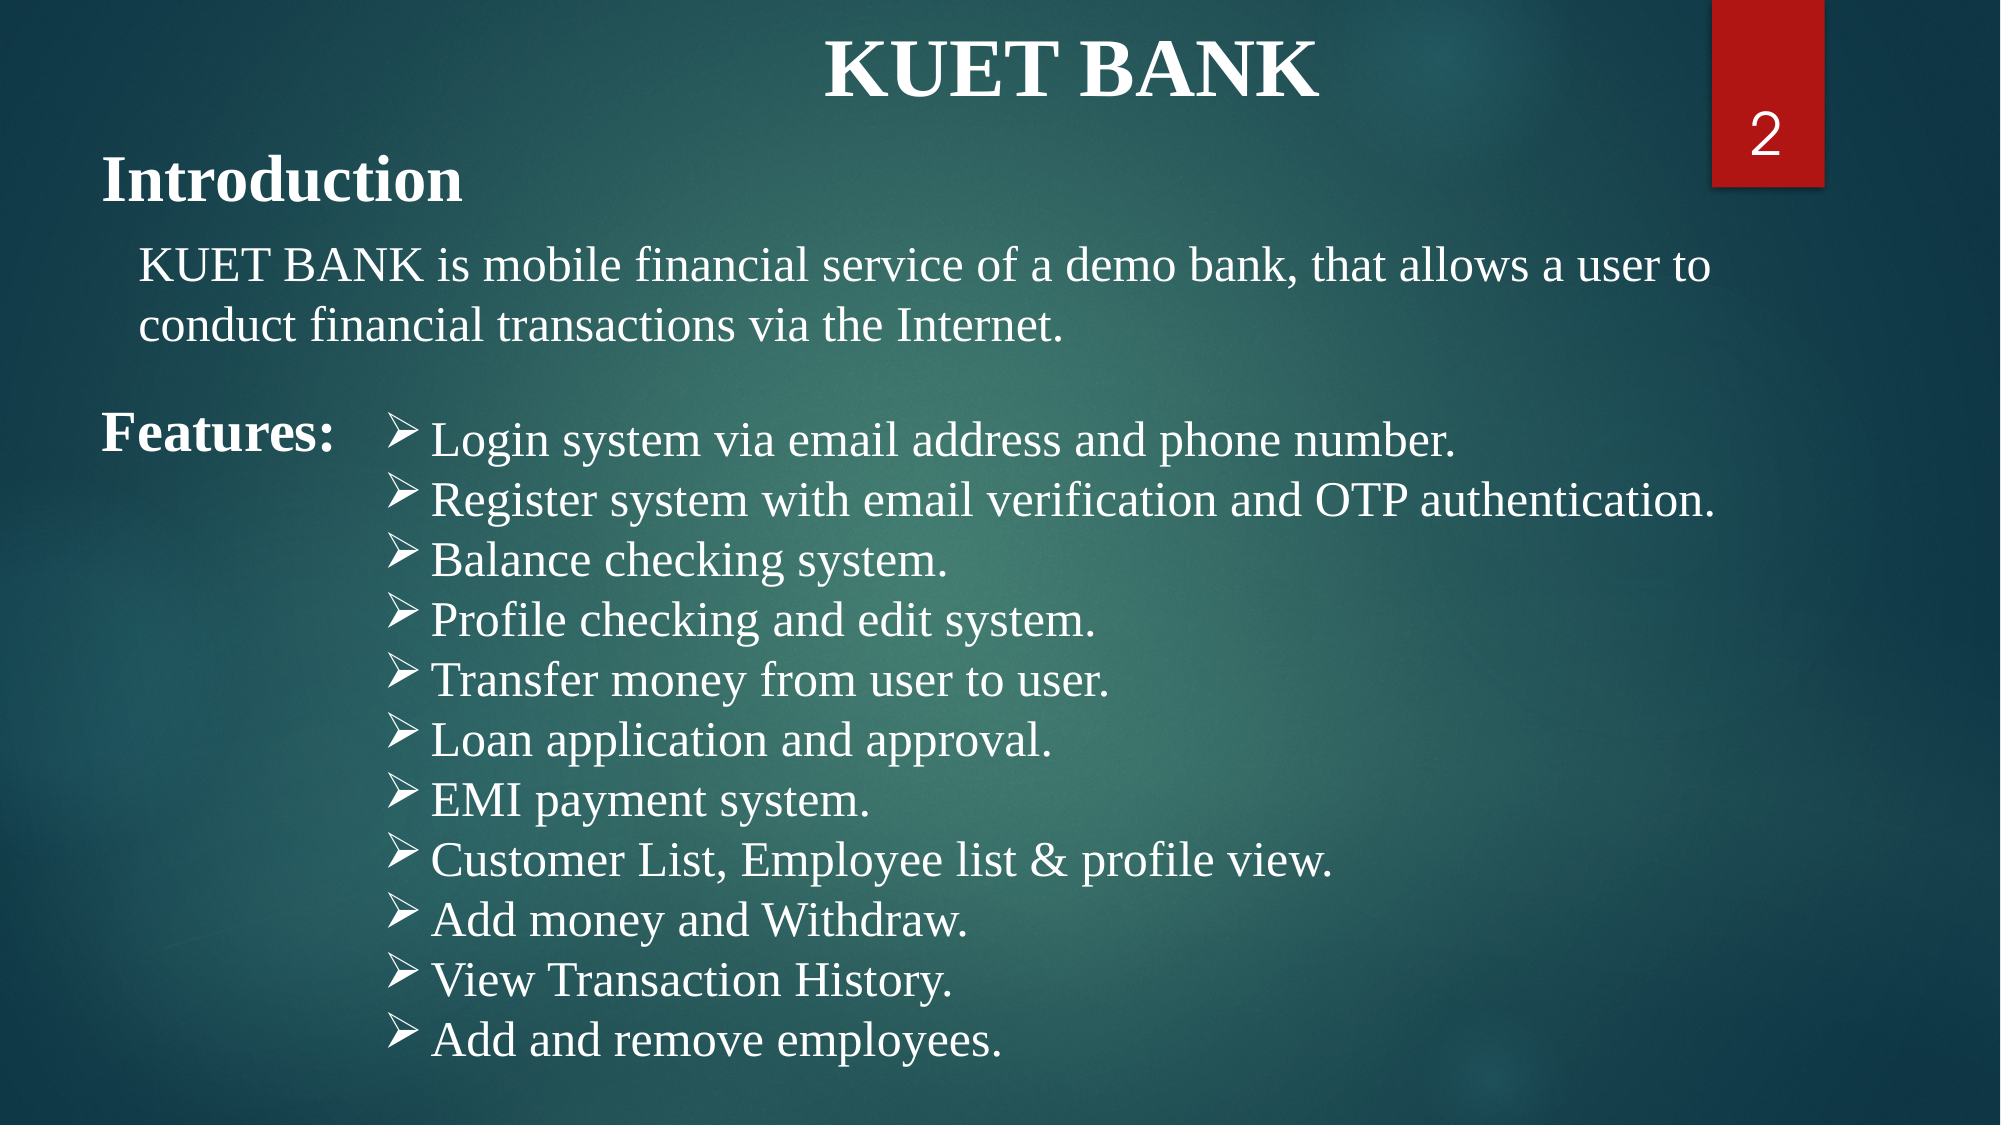

KUET BANK
2
Introduction
KUET BANK is mobile financial service of a demo bank, that allows a user to conduct financial transactions via the Internet.
Features:
Login system via email address and phone number.
Register system with email verification and OTP authentication.
Balance checking system.
Profile checking and edit system.
Transfer money from user to user.
Loan application and approval.
EMI payment system.
Customer List, Employee list & profile view.
Add money and Withdraw.
View Transaction History.
Add and remove employees.